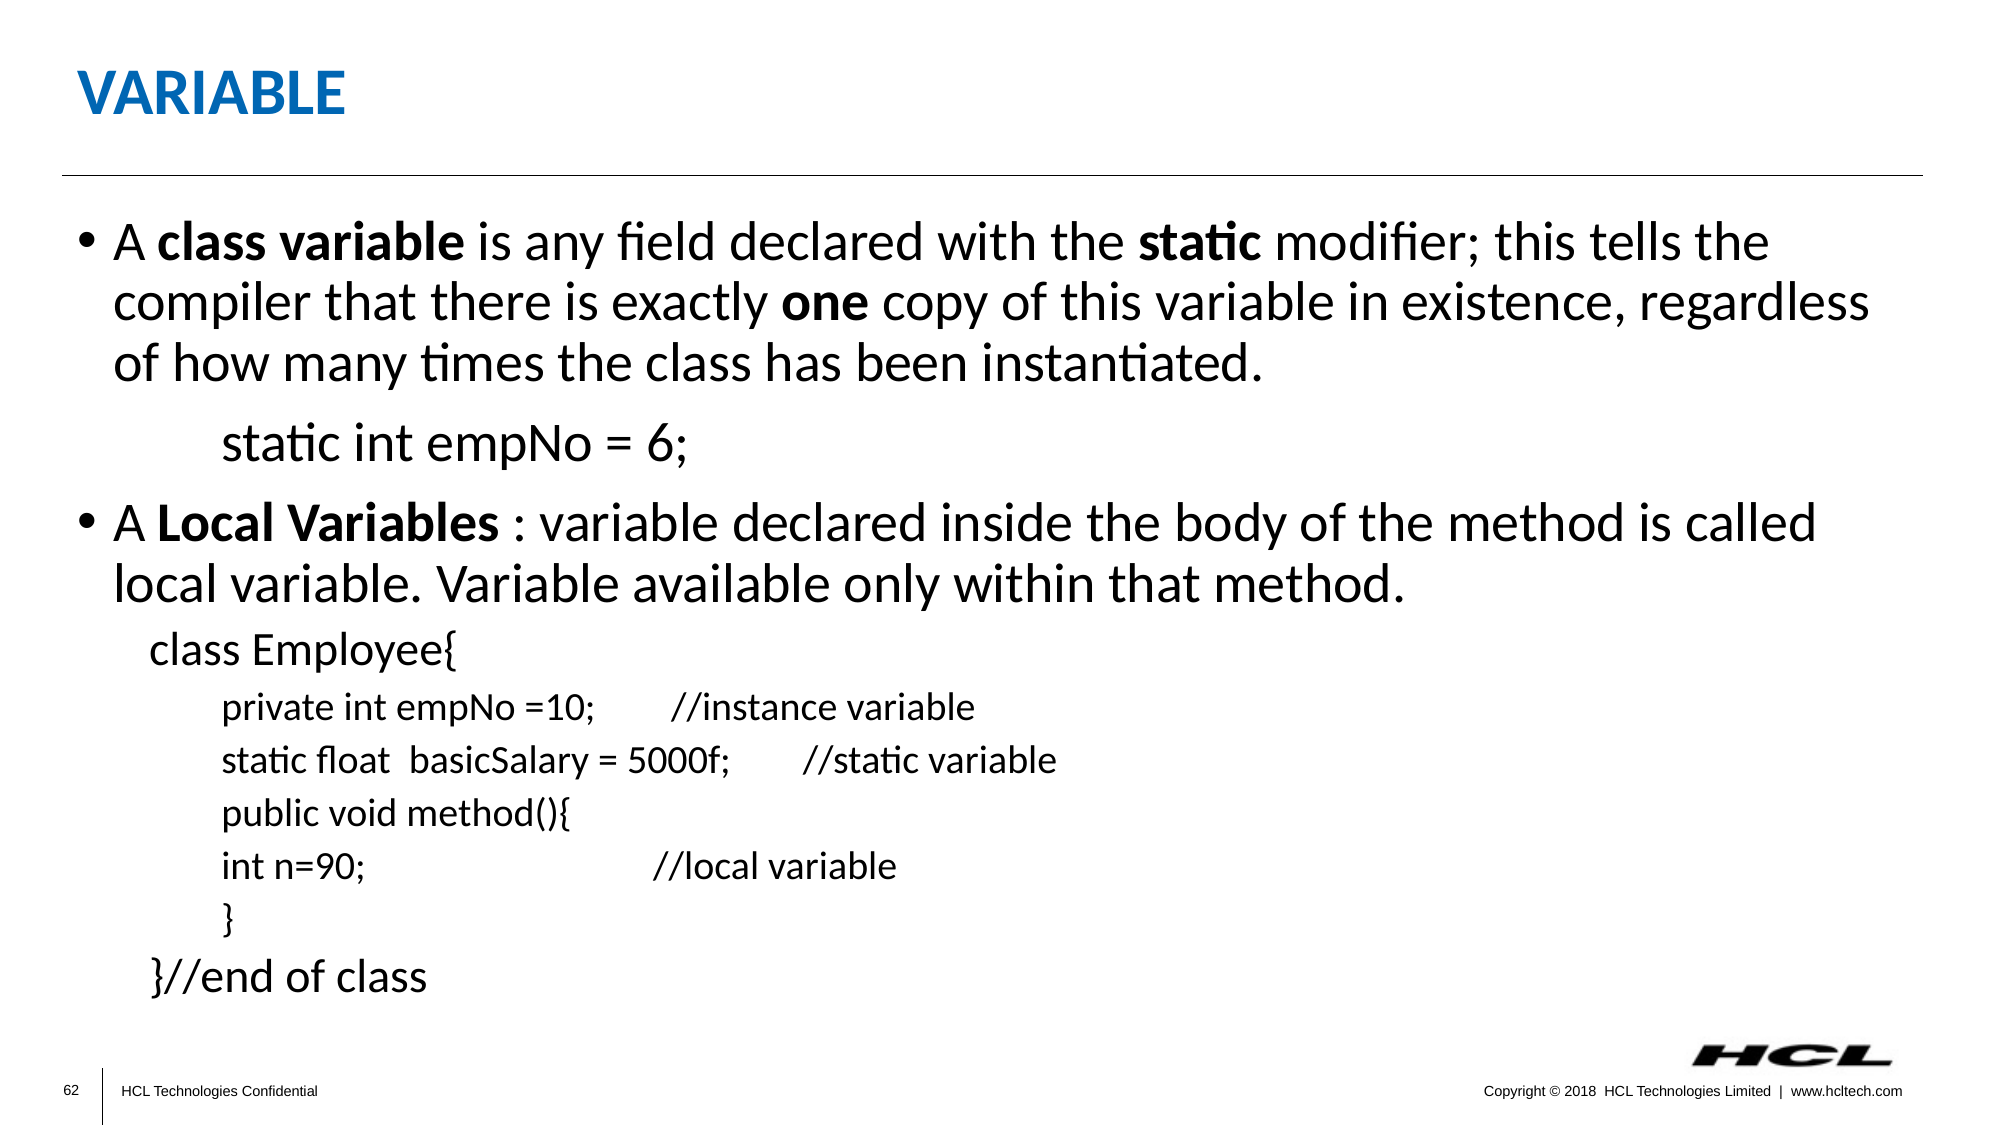

# Variable
A class variable is any field declared with the static modifier; this tells the compiler that there is exactly one copy of this variable in existence, regardless of how many times the class has been instantiated.
	static int empNo = 6;
A Local Variables : variable declared inside the body of the method is called local variable. Variable available only within that method.
	class Employee{
	private int empNo =10;		  //instance variable
	static float  basicSalary = 5000f;        //static variable
	public void method(){
		int n=90;	   	//local variable
		}
	}//end of class